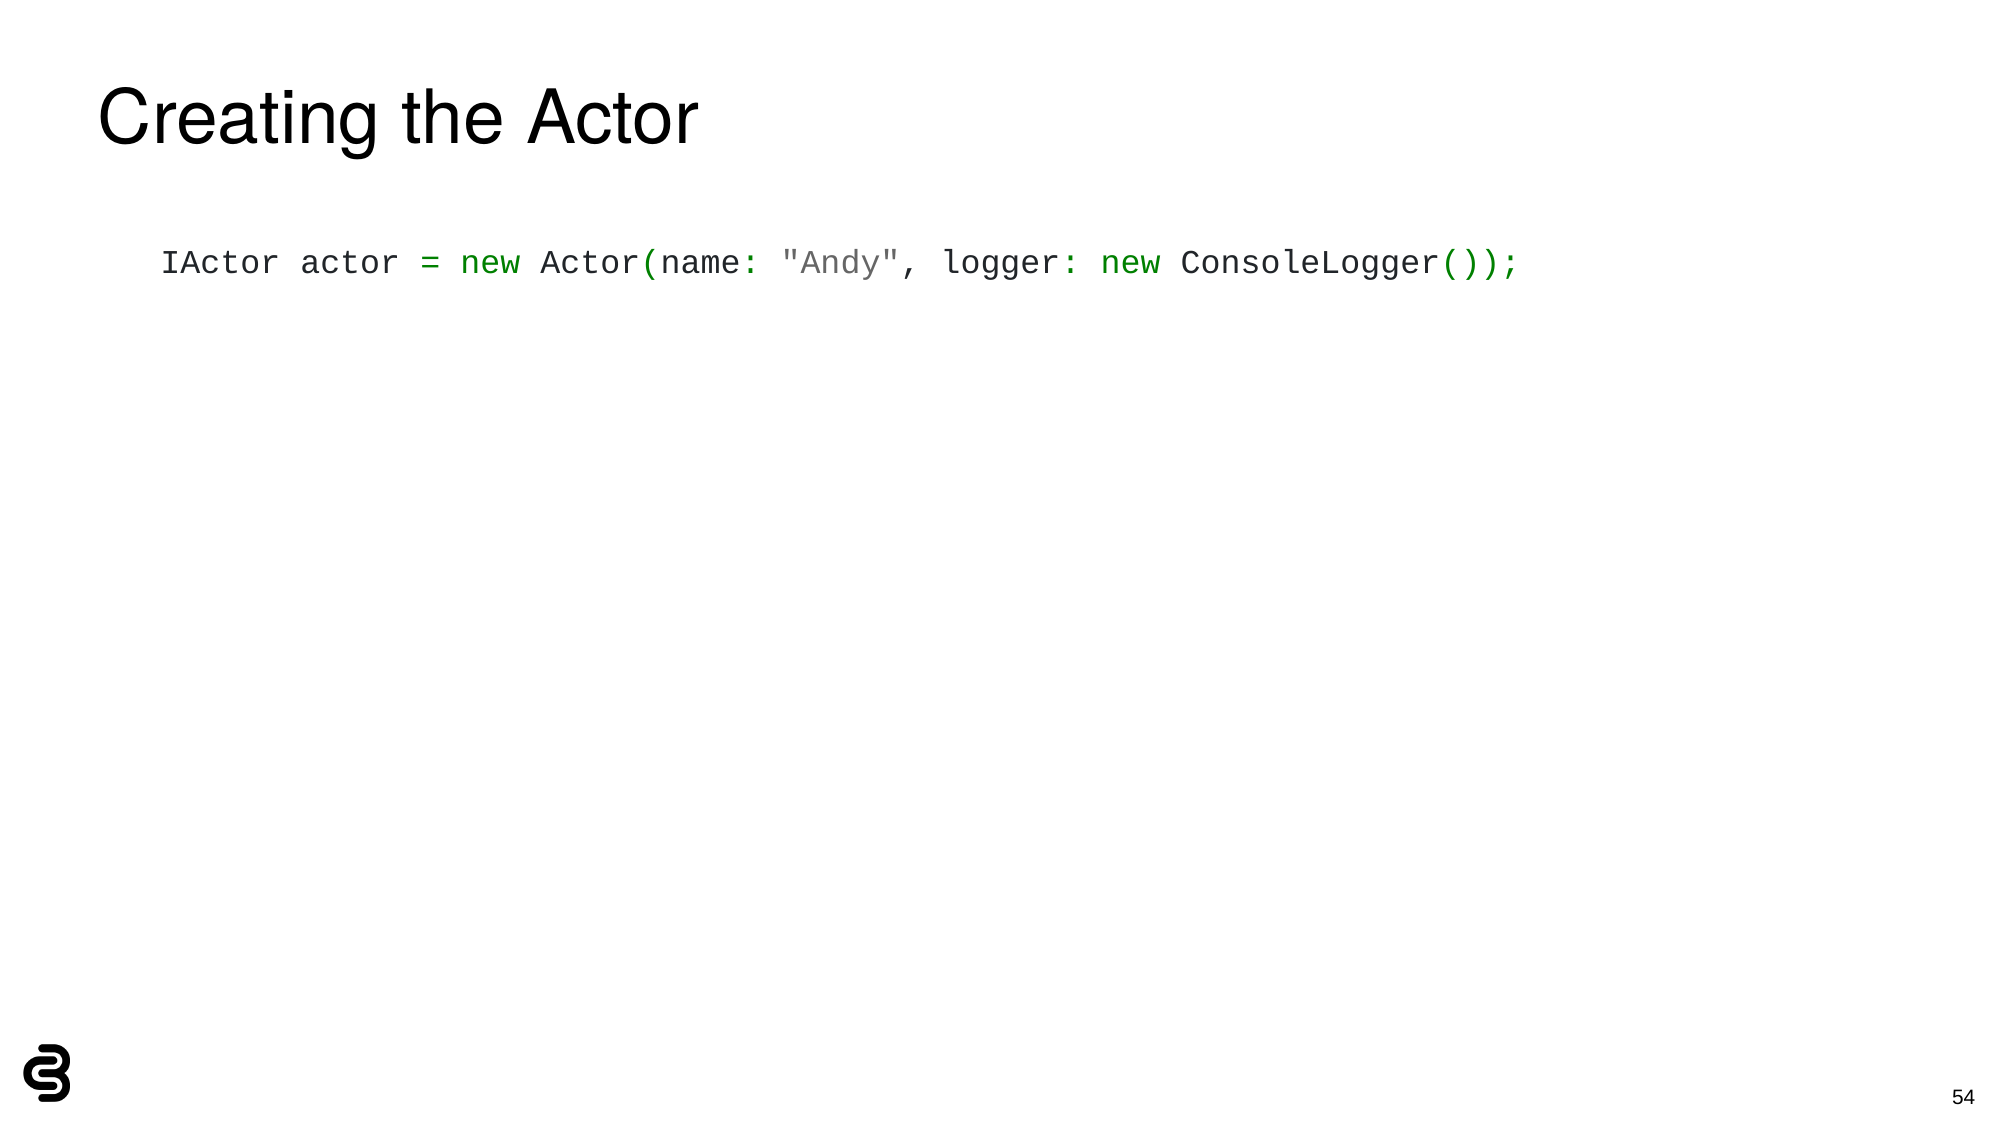

# Creating the Actor
IActor actor = new Actor(name: "Andy", logger: new ConsoleLogger());